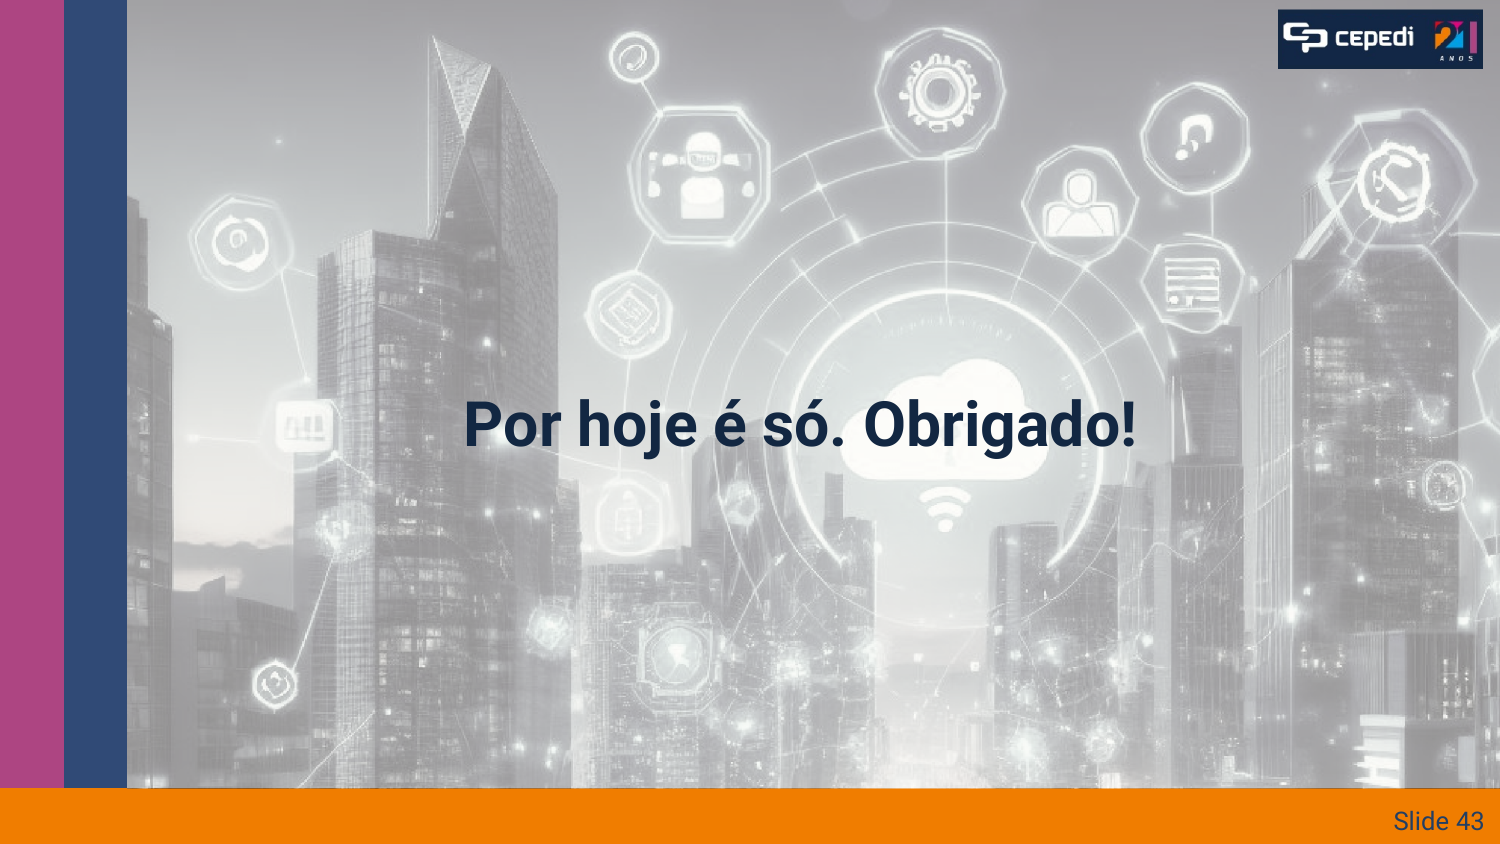

# Por hoje é só. Obrigado!
Slide 43